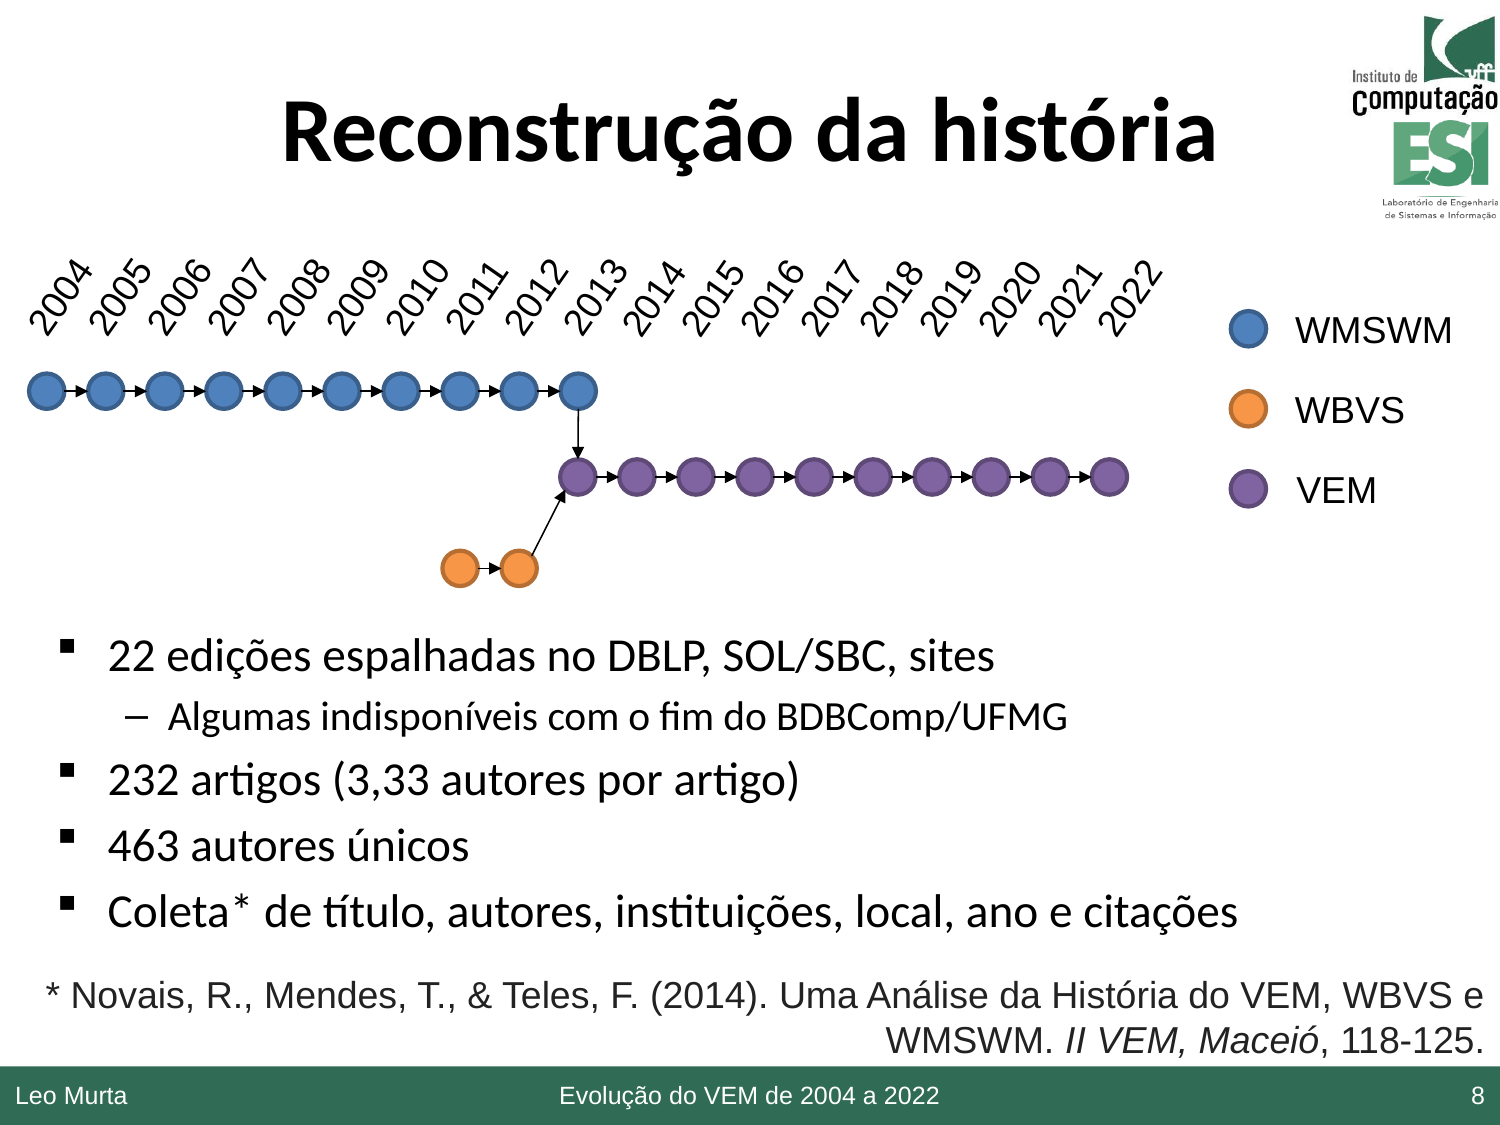

# Reconstrução da história
2004
2005
2006
2007
2008
2009
2010
2011
2012
2013
2014
2015
2016
2017
2018
2019
2020
2021
2022
WMSWM

WBVS

VEM

22 edições espalhadas no DBLP, SOL/SBC, sites
Algumas indisponíveis com o fim do BDBComp/UFMG
232 artigos (3,33 autores por artigo)
463 autores únicos
Coleta* de título, autores, instituições, local, ano e citações
* Novais, R., Mendes, T., & Teles, F. (2014). Uma Análise da História do VEM, WBVS e WMSWM. II VEM, Maceió, 118-125.
Leo Murta
Evolução do VEM de 2004 a 2022
8